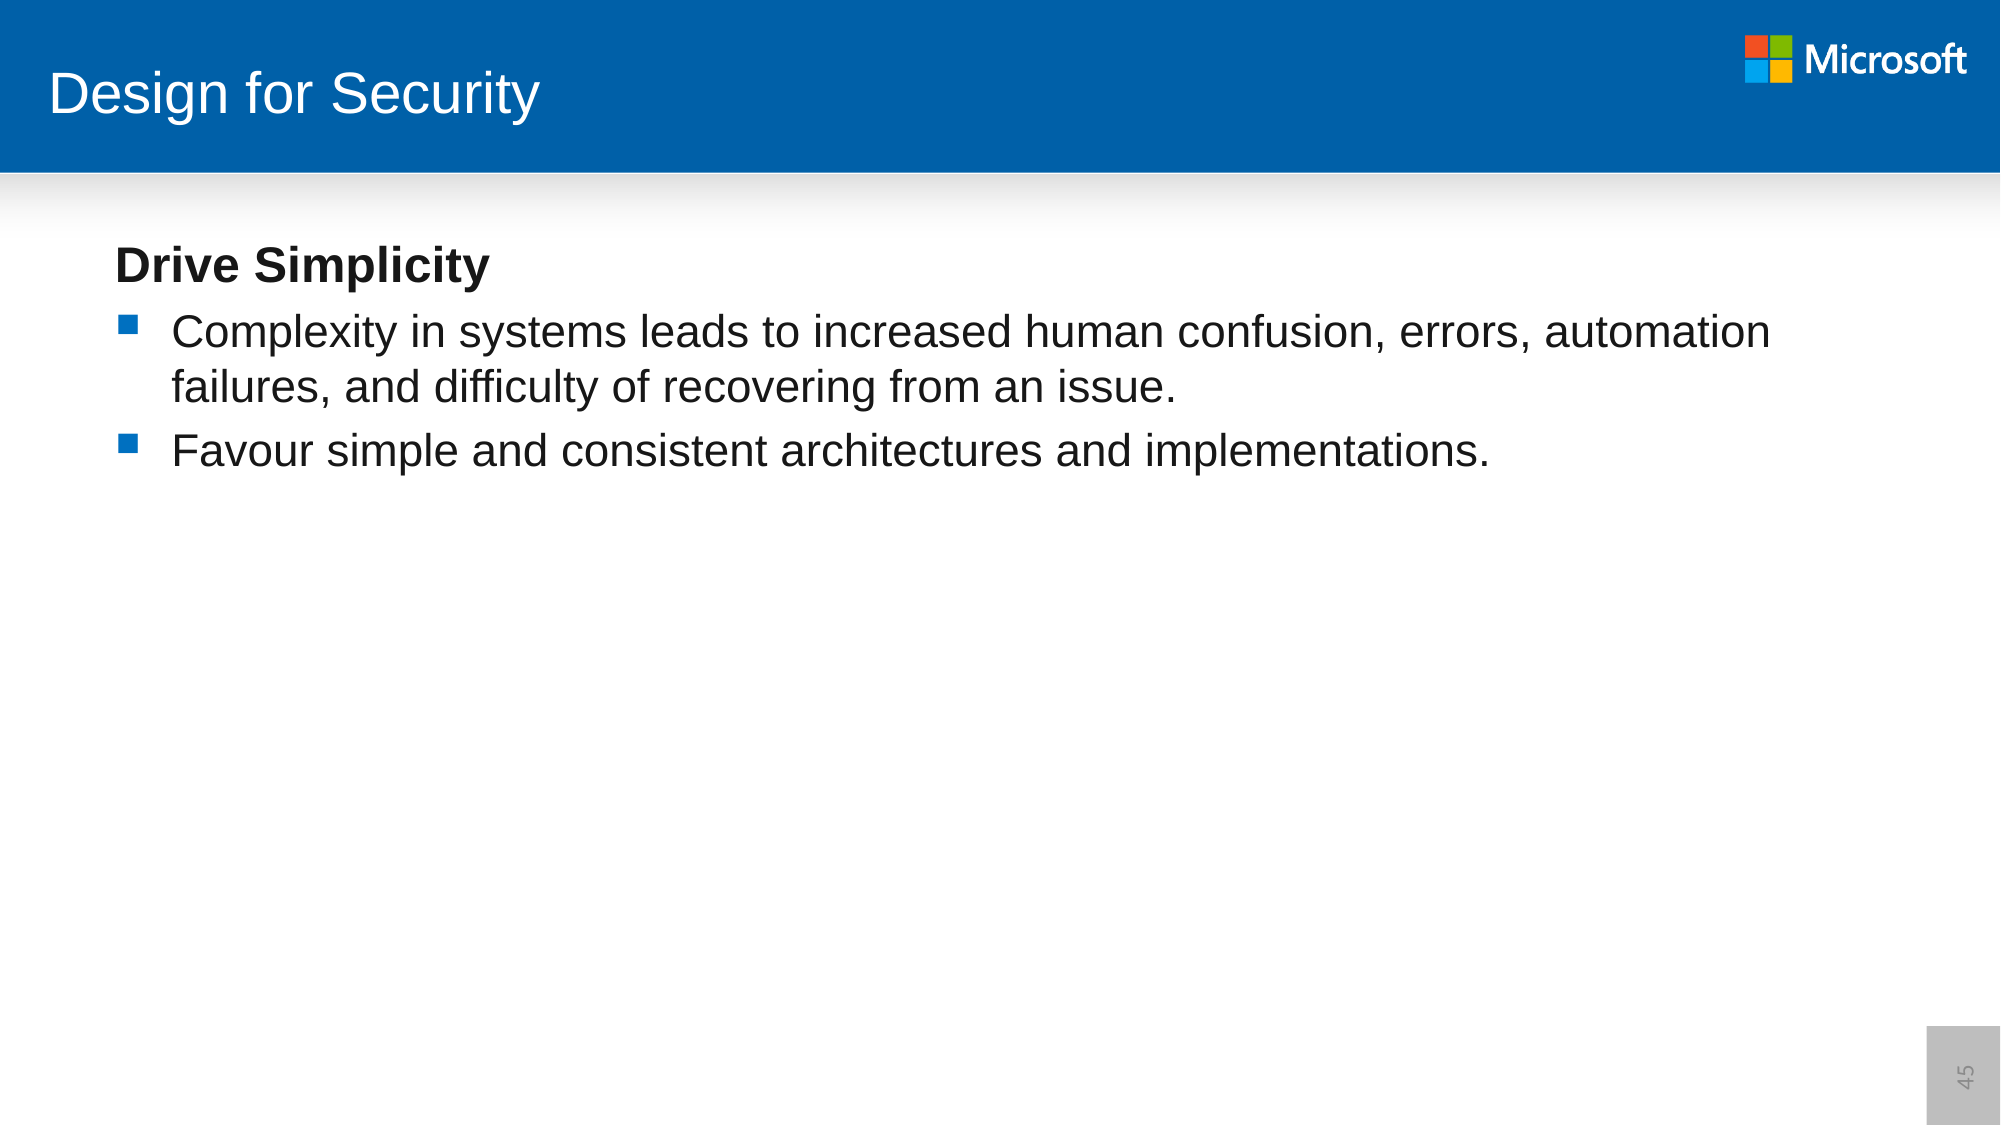

# Design for Security
Drive Simplicity
Complexity in systems leads to increased human confusion, errors, automation failures, and difficulty of recovering from an issue.
Favour simple and consistent architectures and implementations.